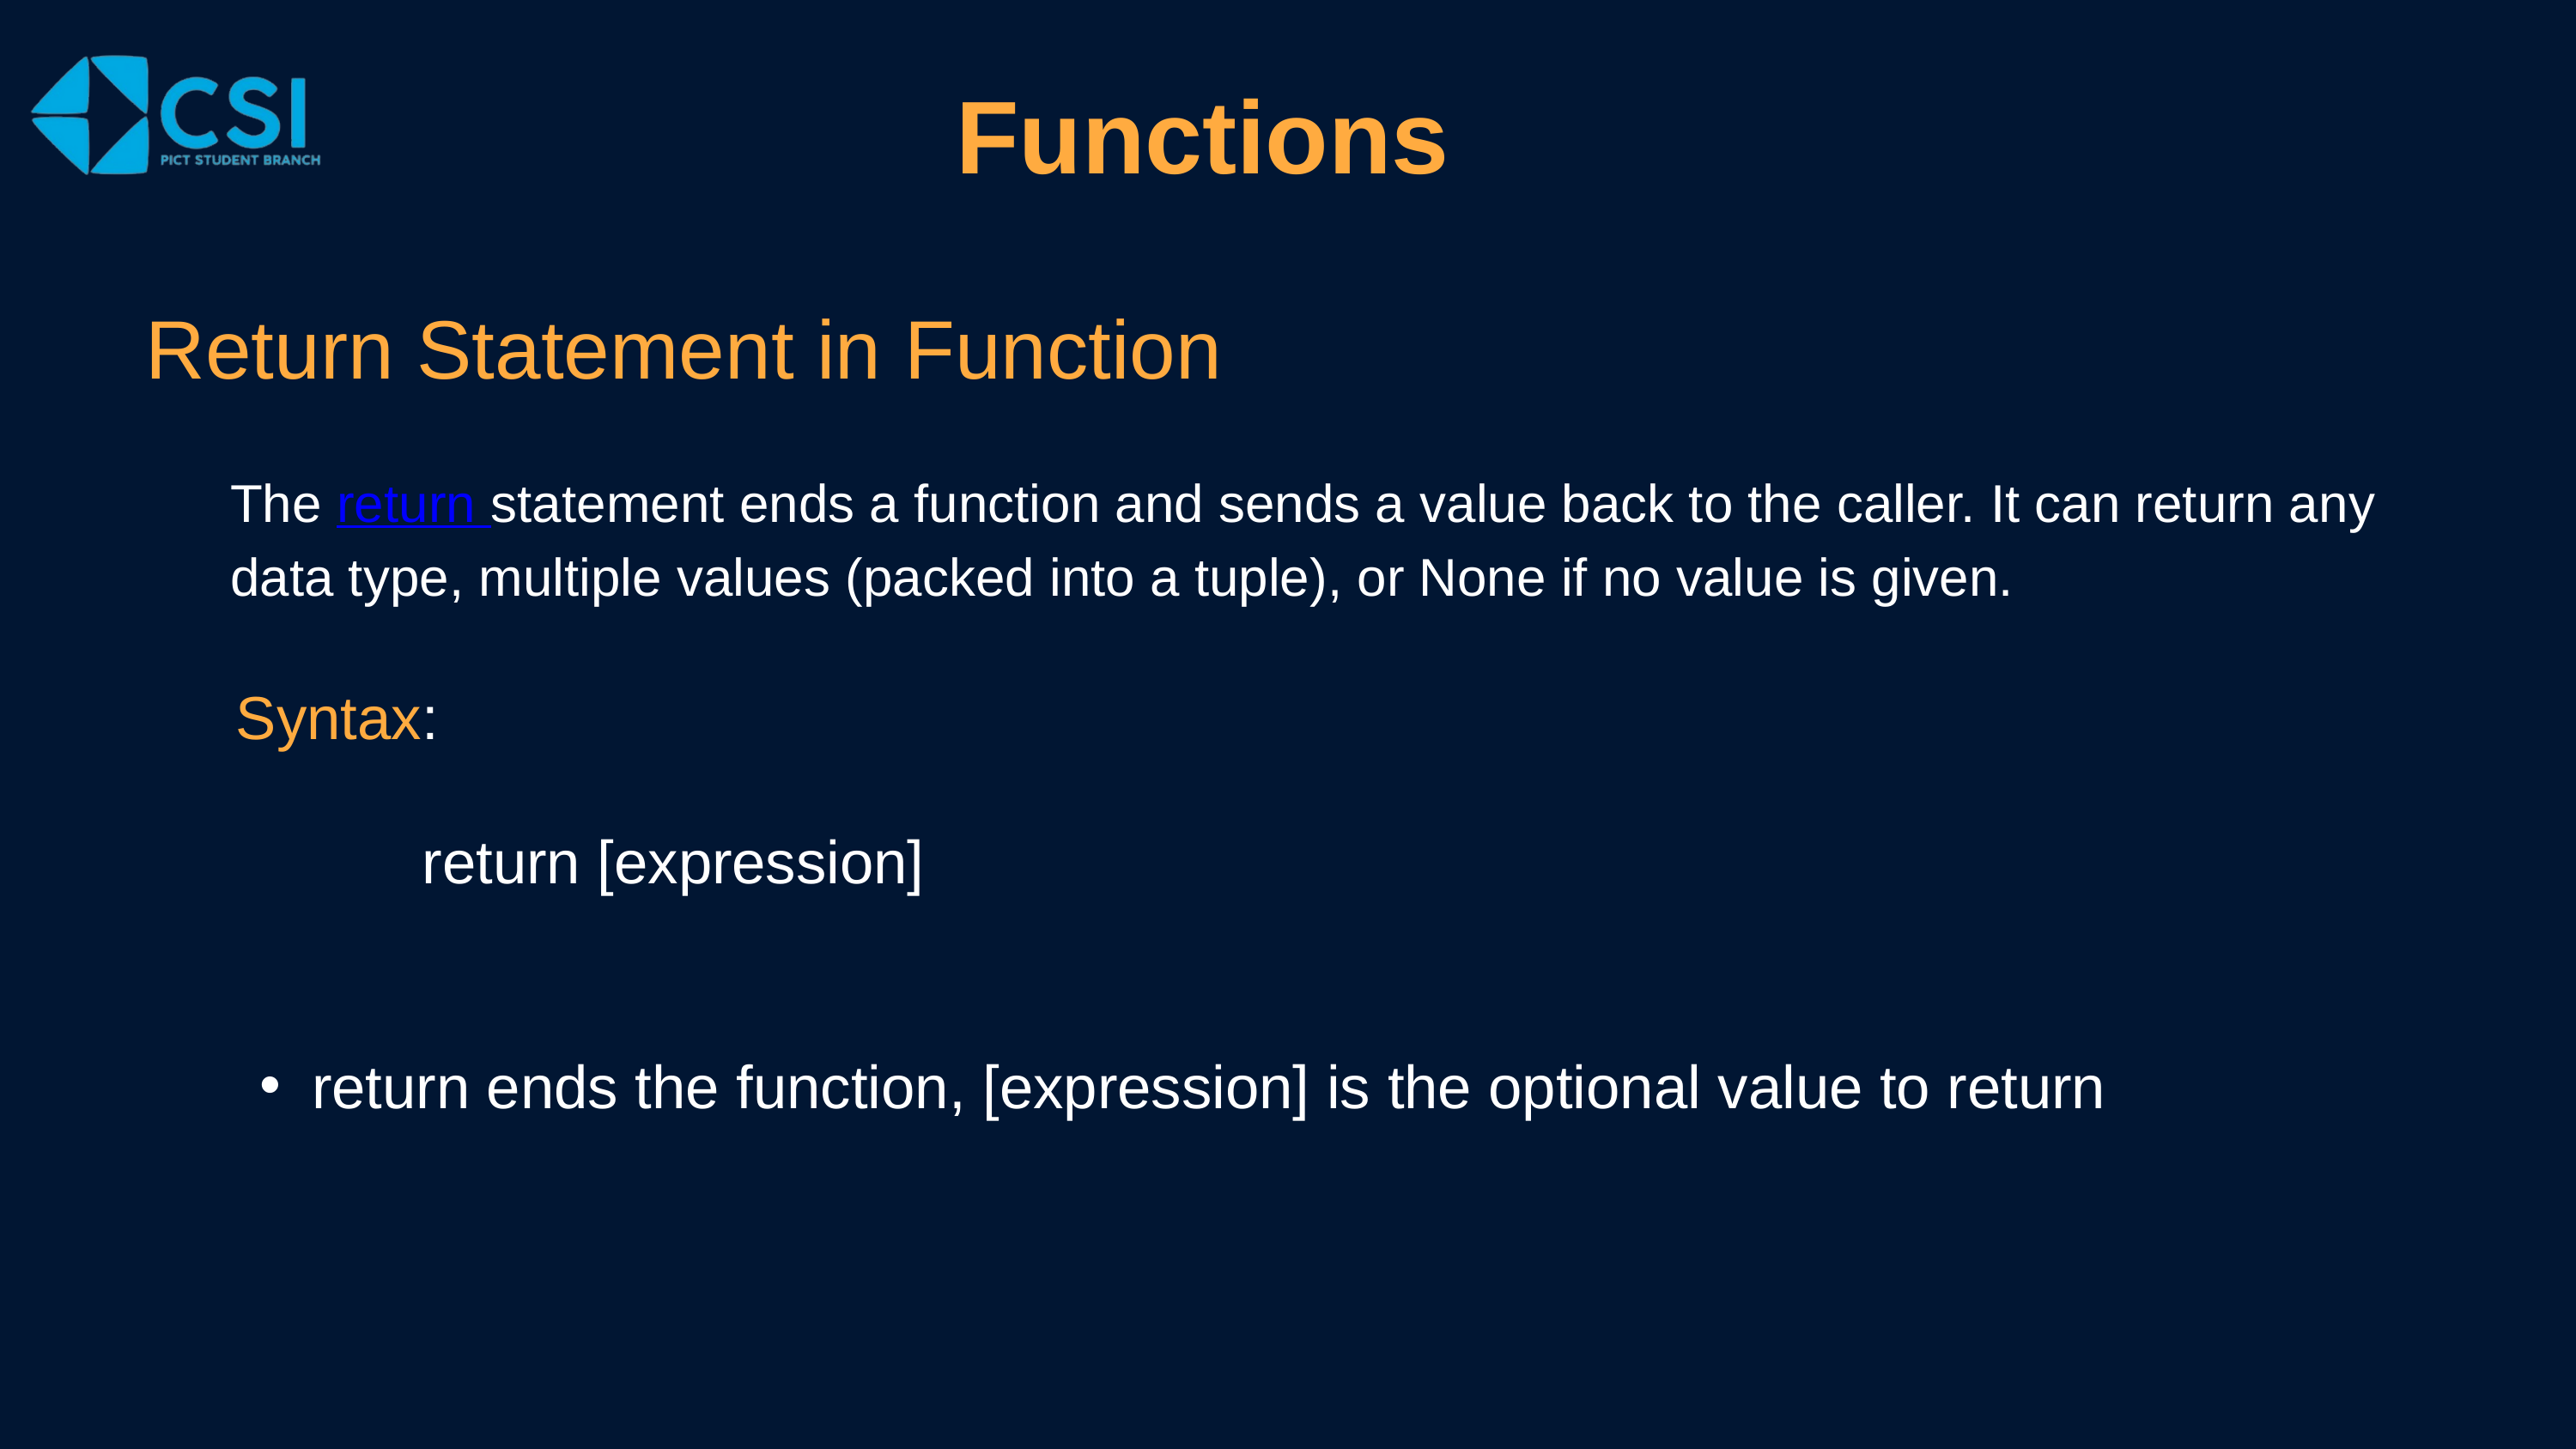

Functions
Return Statement in Function

The return statement ends a function and sends a value back to the caller. It can return any data type, multiple values (packed into a tuple), or None if no value is given.
Syntax:
return [expression]
return ends the function, [expression] is the optional value to return